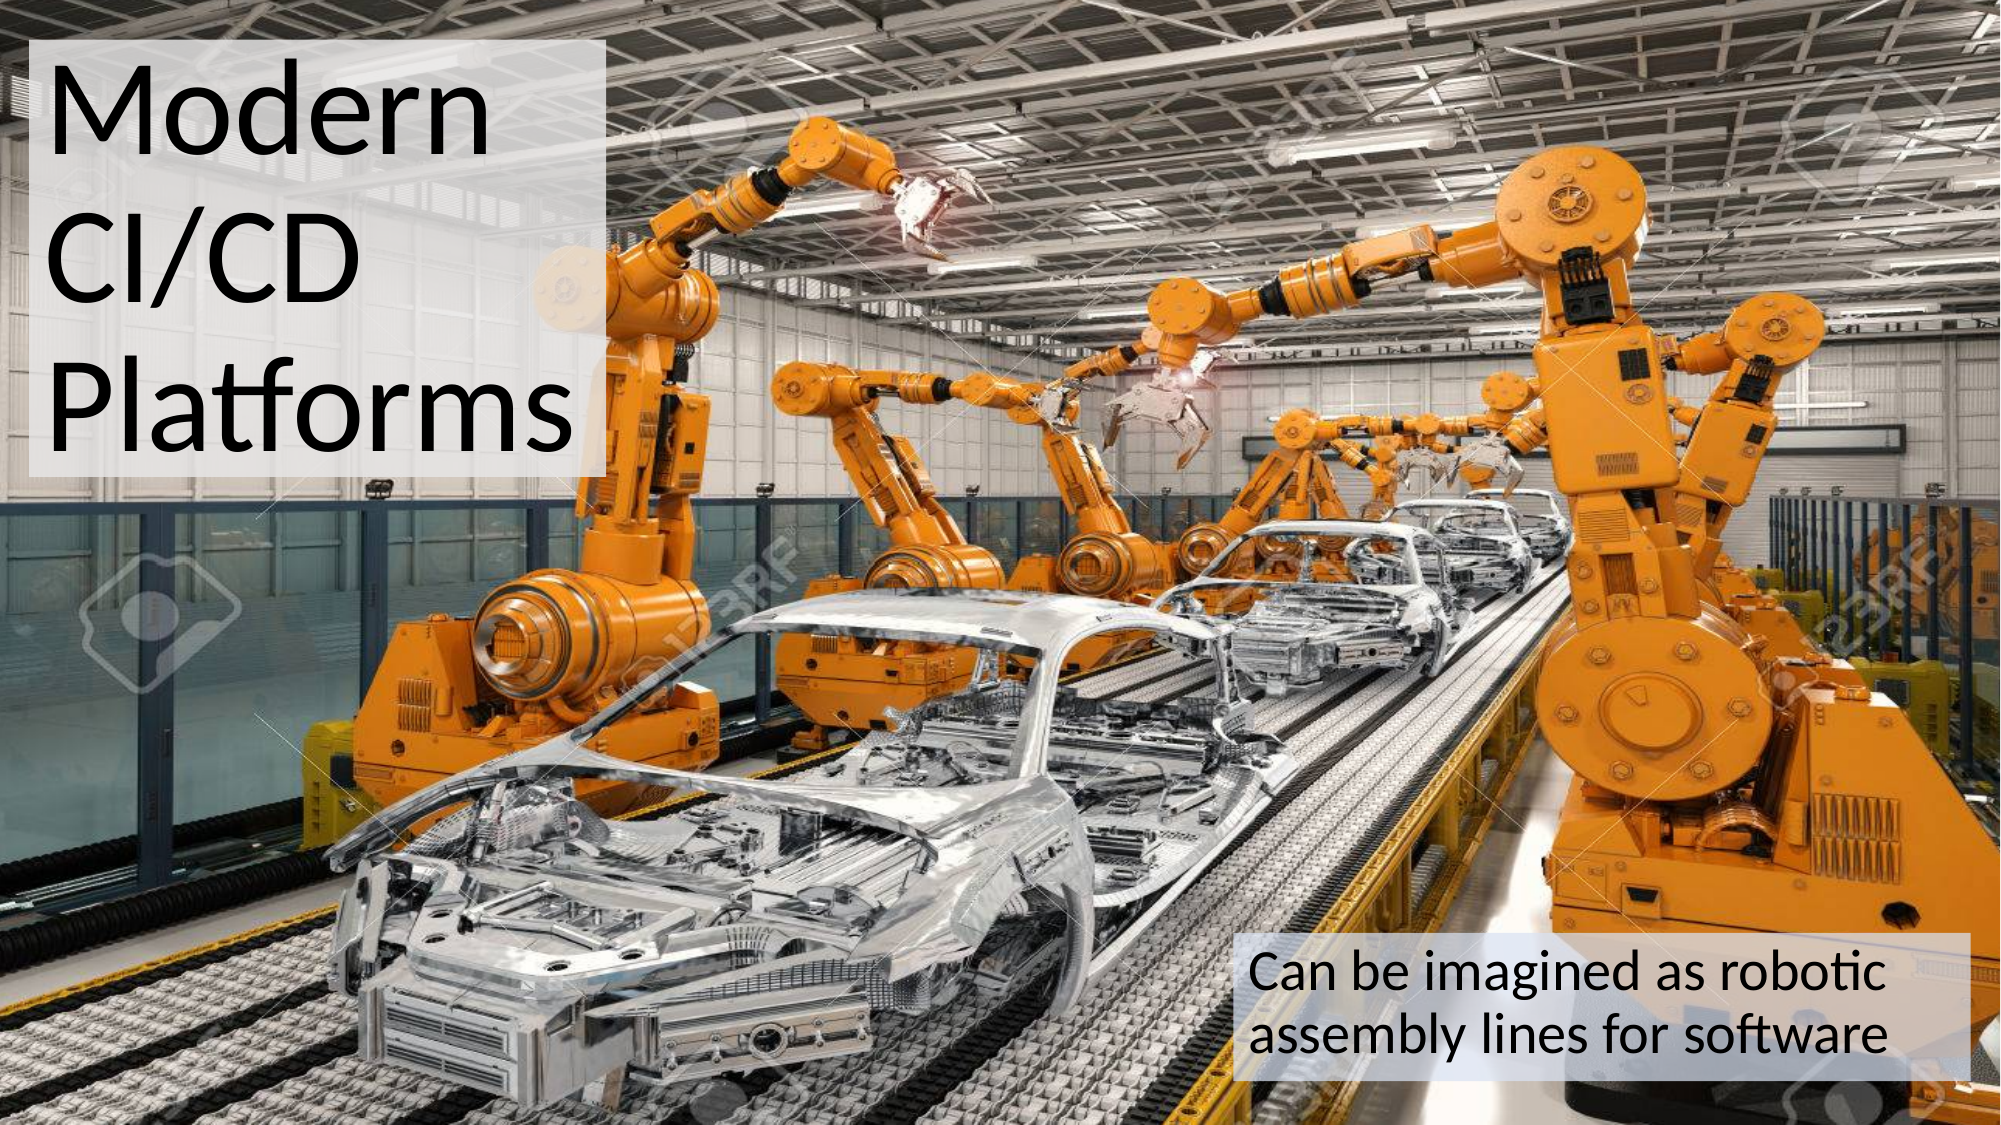

# Modern CI/CD Platforms
Can be imagined as robotic assembly lines for software